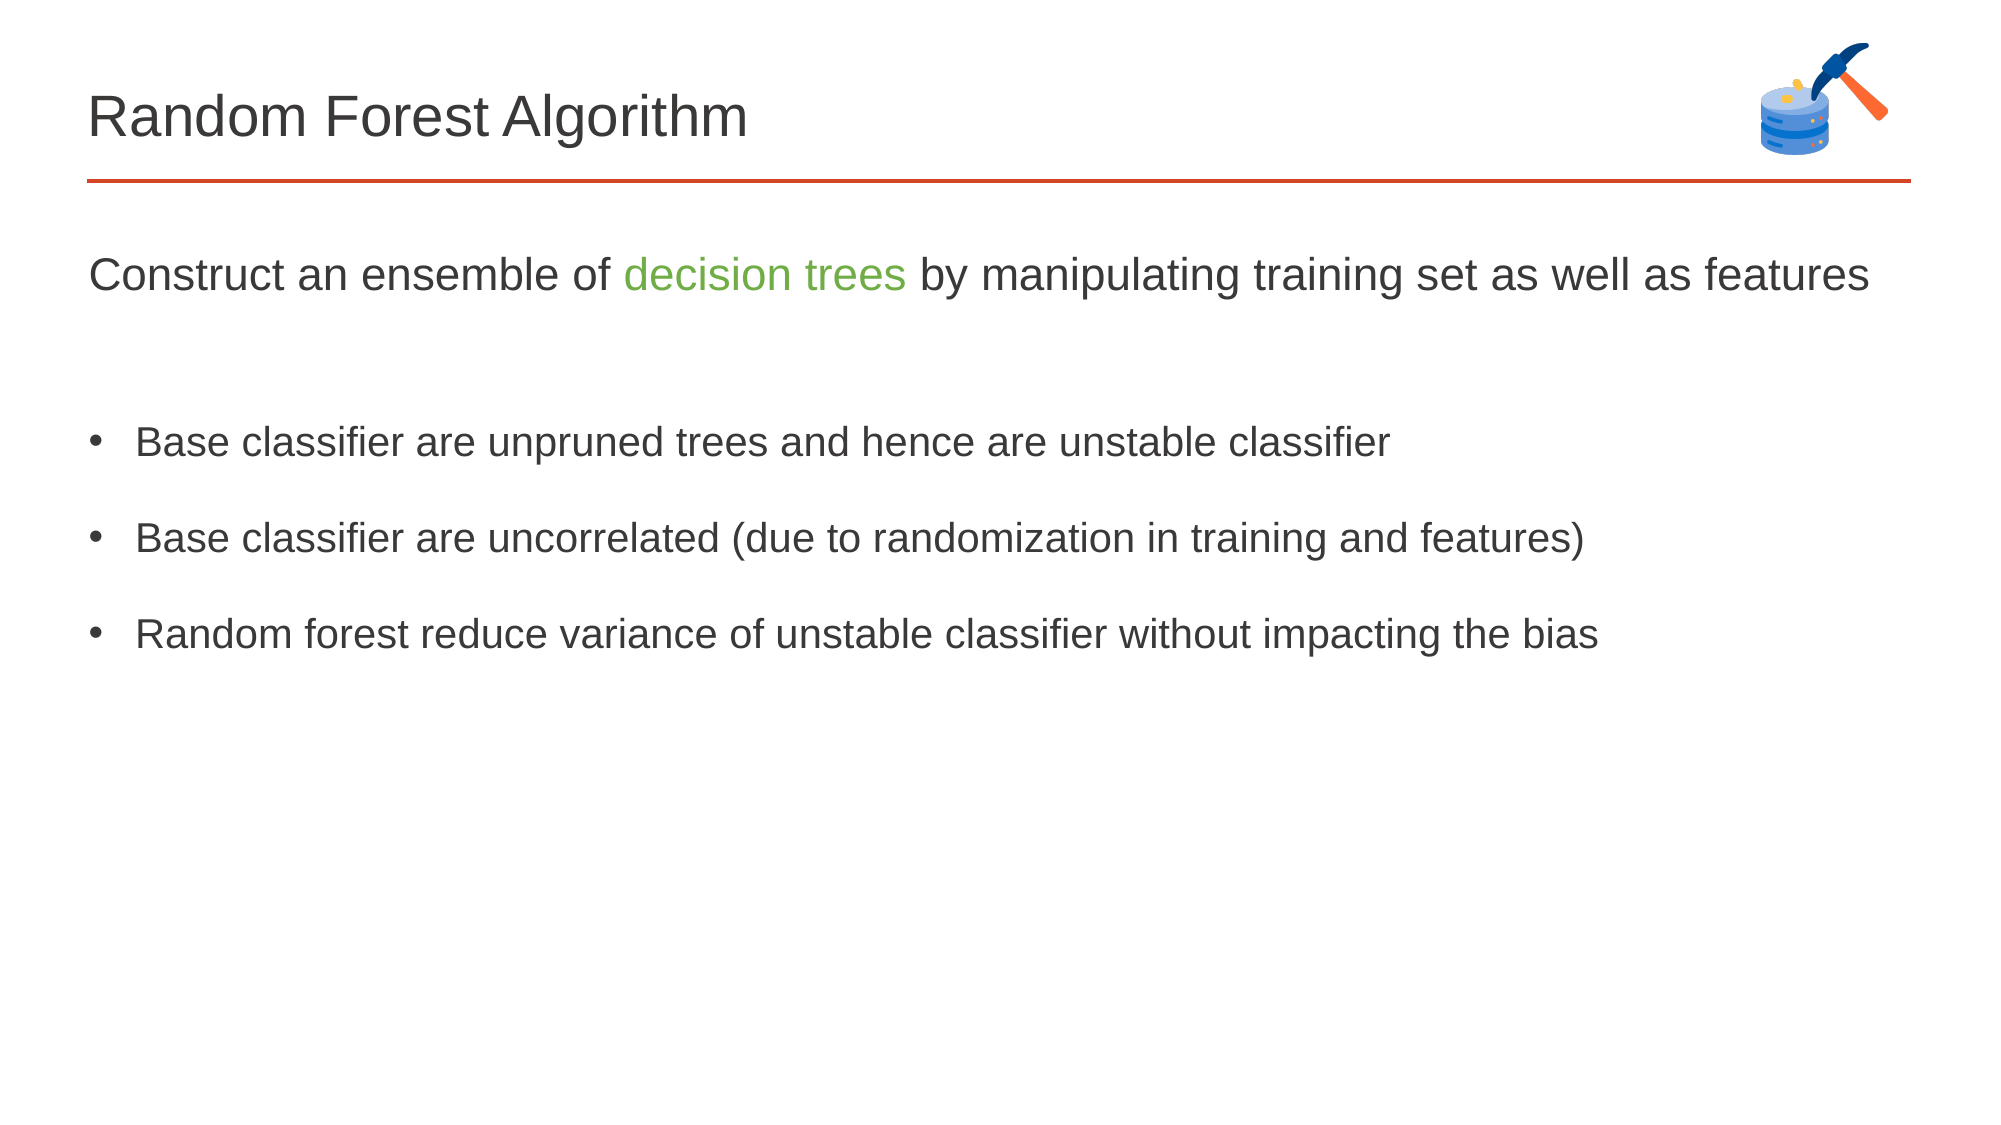

# Random Forest Algorithm
Construct an ensemble of decision trees by manipulating training set as well as features

Base classifier are unpruned trees and hence are unstable classifier
Base classifier are uncorrelated (due to randomization in training and features)
Random forest reduce variance of unstable classifier without impacting the bias